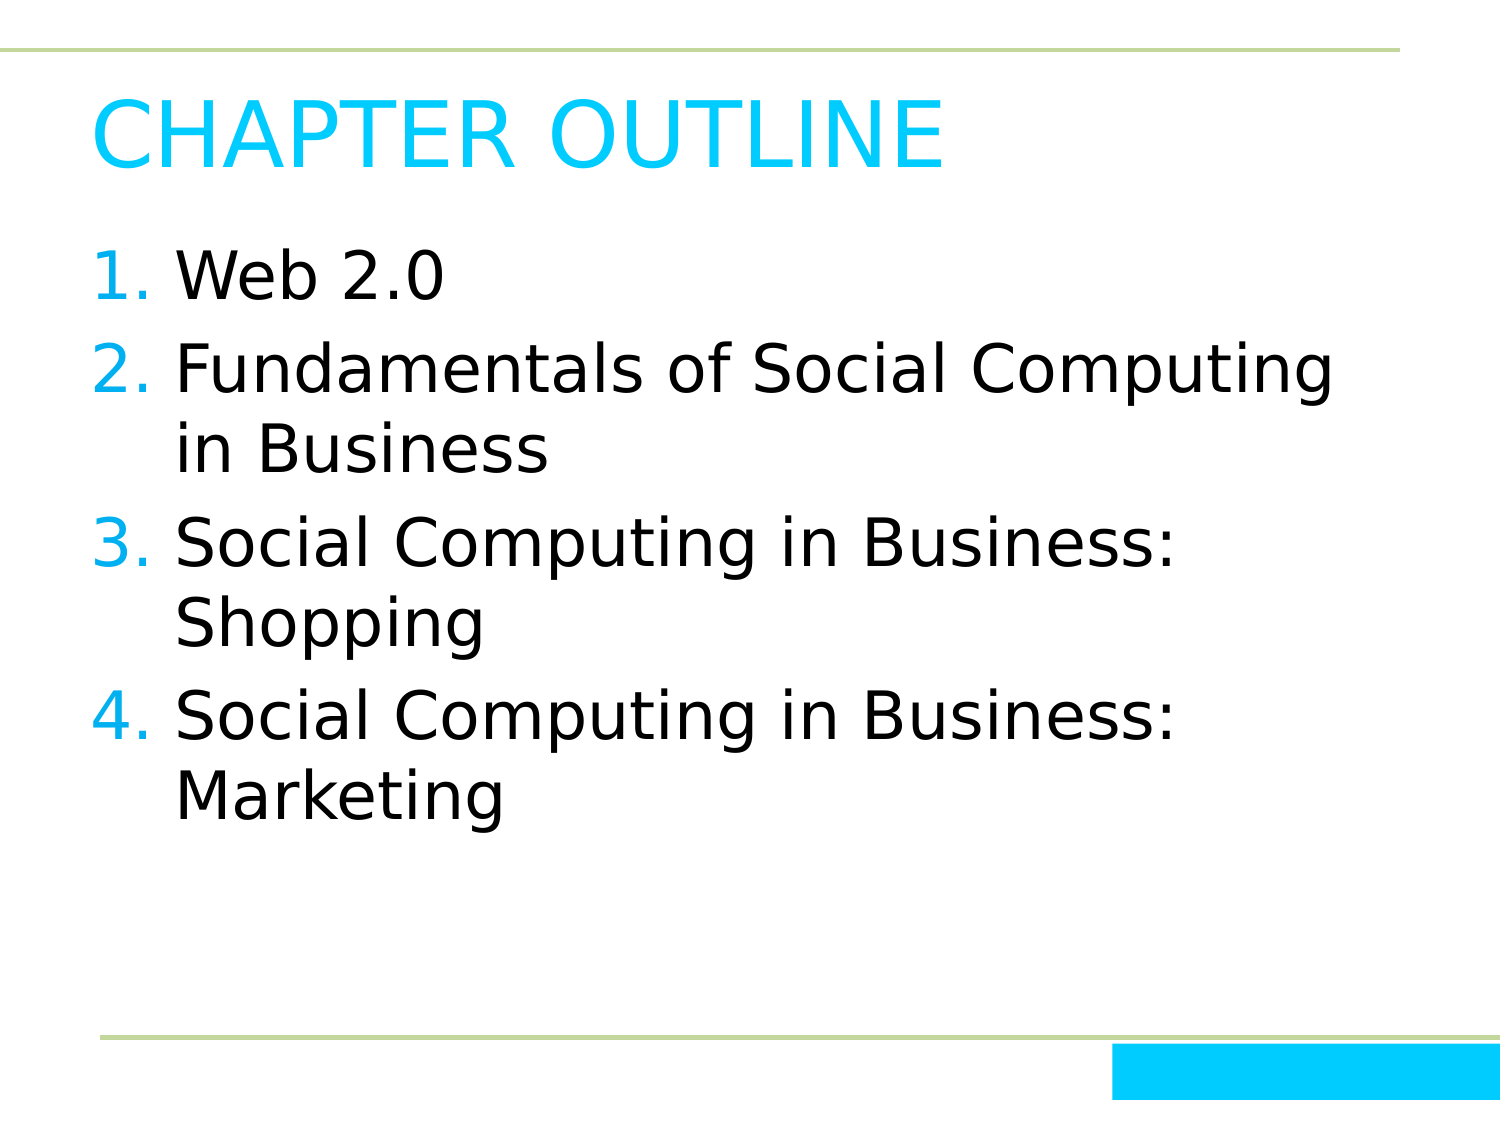

# CHAPTER OUTLINE
Web 2.0
Fundamentals of Social Computing in Business
Social Computing in Business: Shopping
Social Computing in Business: Marketing